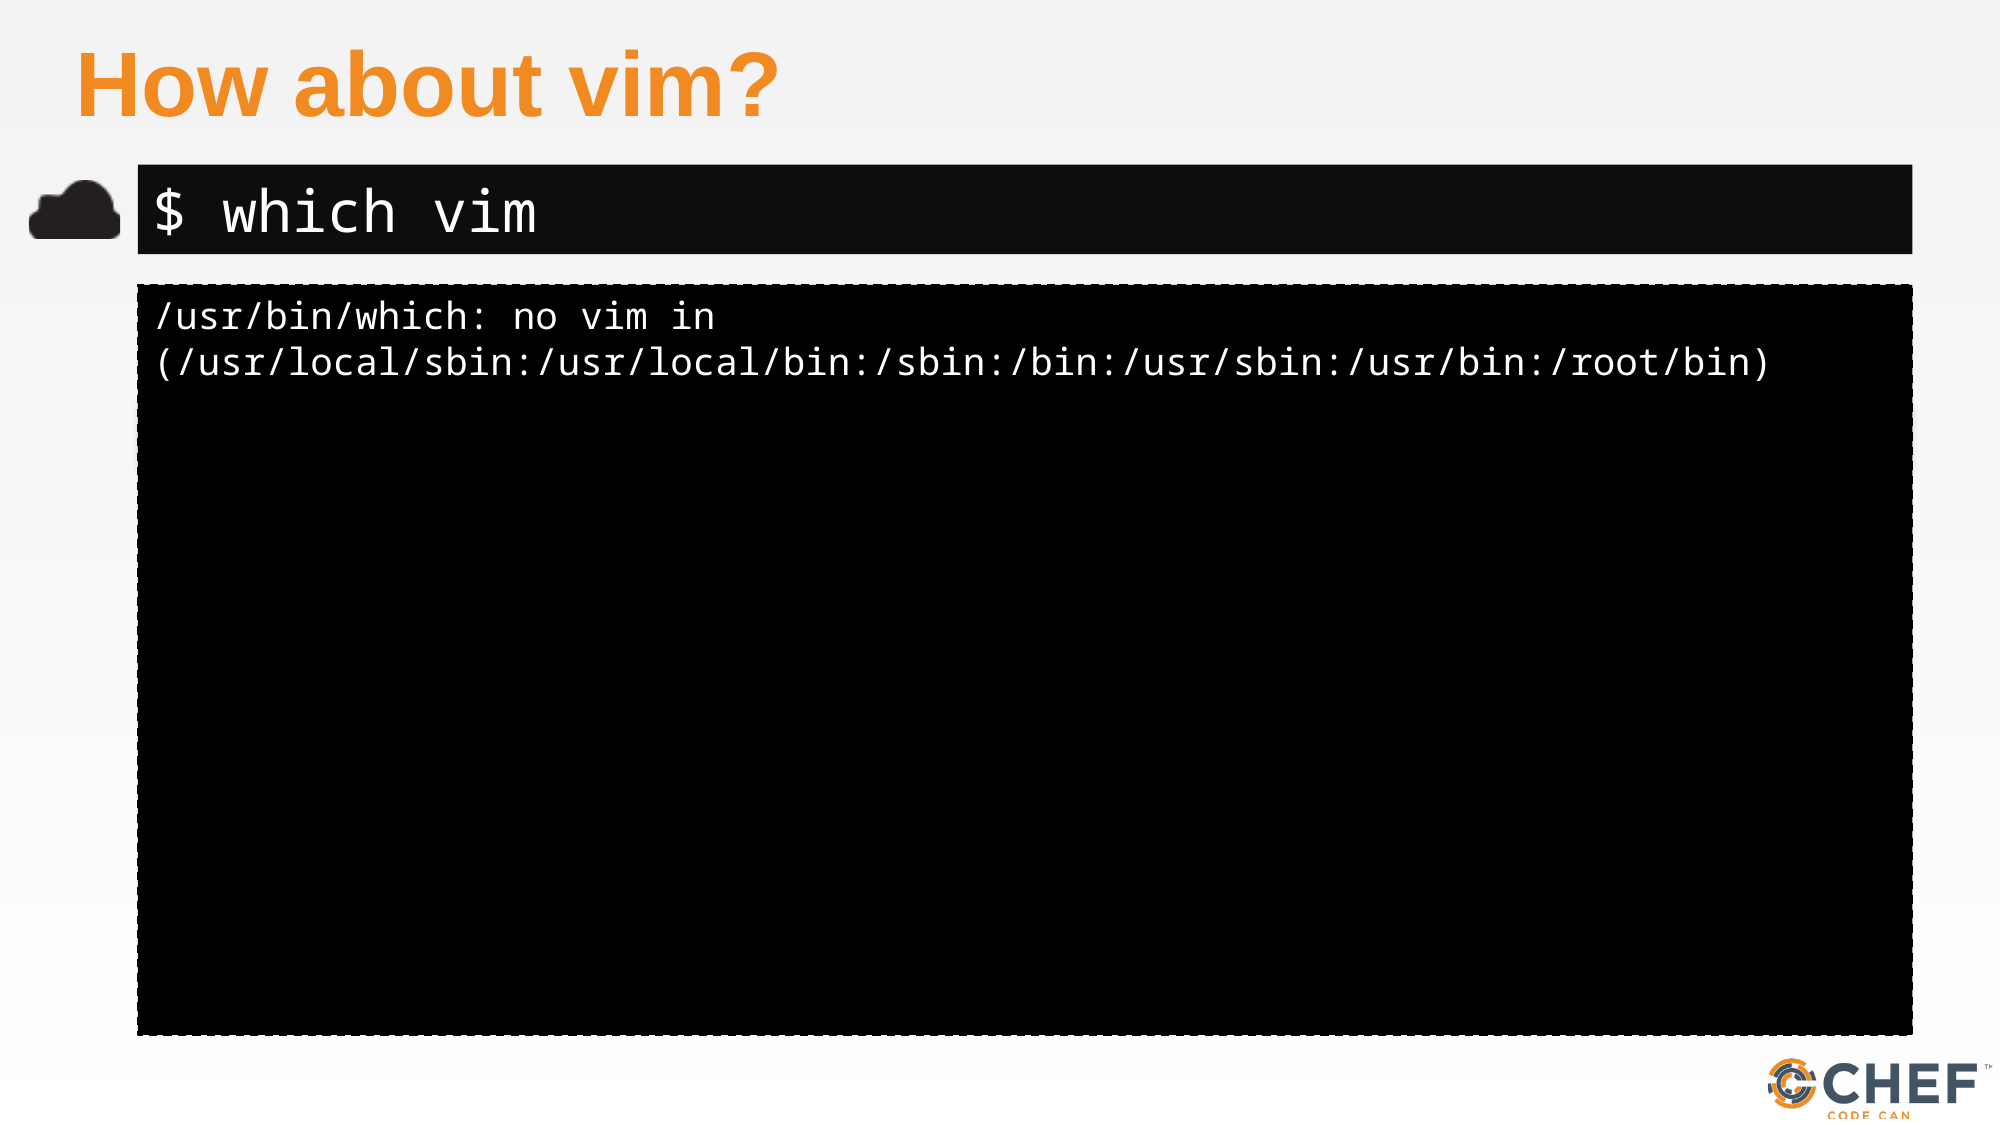

# How about vim?
$ which vim
/usr/bin/which: no vim in (/usr/local/sbin:/usr/local/bin:/sbin:/bin:/usr/sbin:/usr/bin:/root/bin)